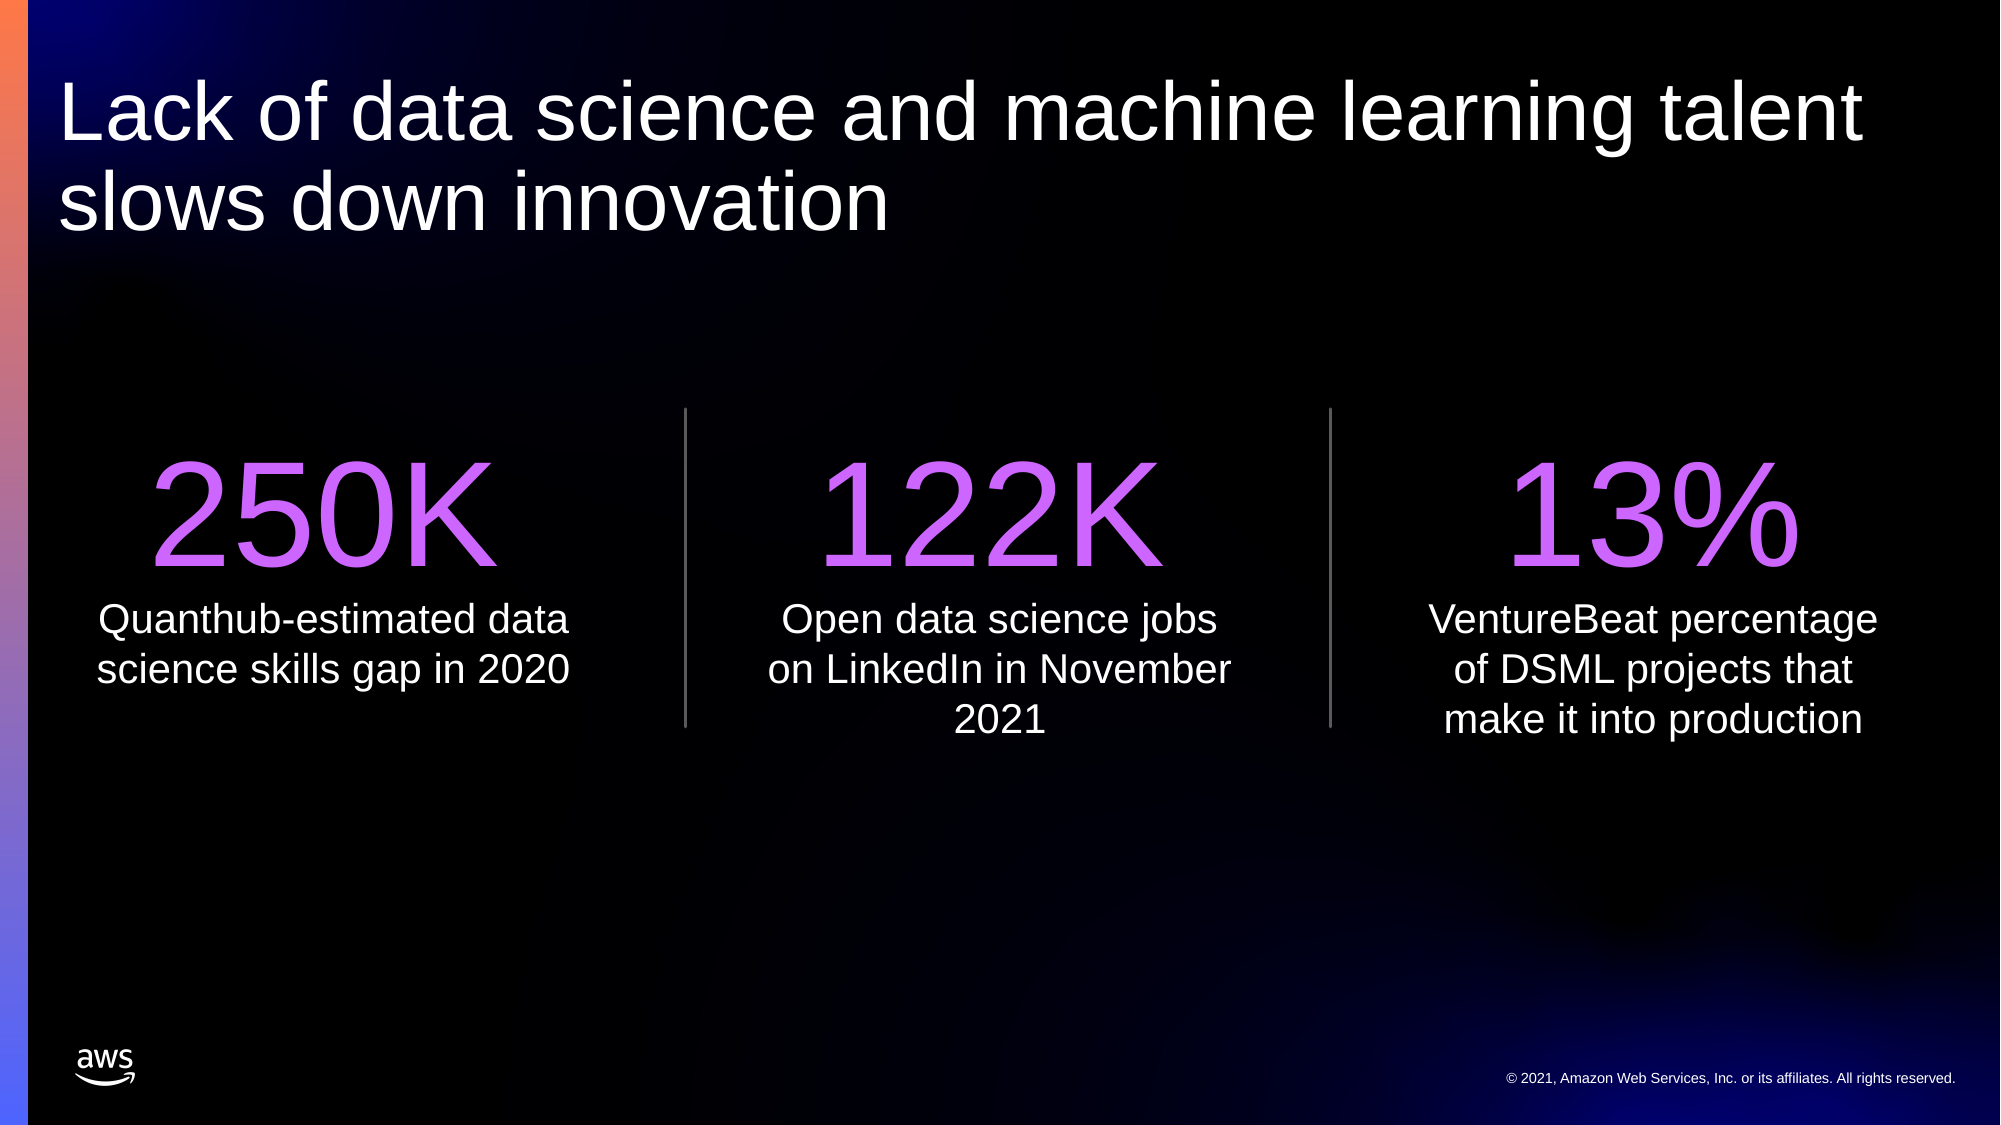

# Lack of data science and machine learning talent slows down innovation
250K
122K
13%
Quanthub-estimated data science skills gap in 2020
Open data science jobs on LinkedIn in November 2021
VentureBeat percentage of DSML projects that make it into production